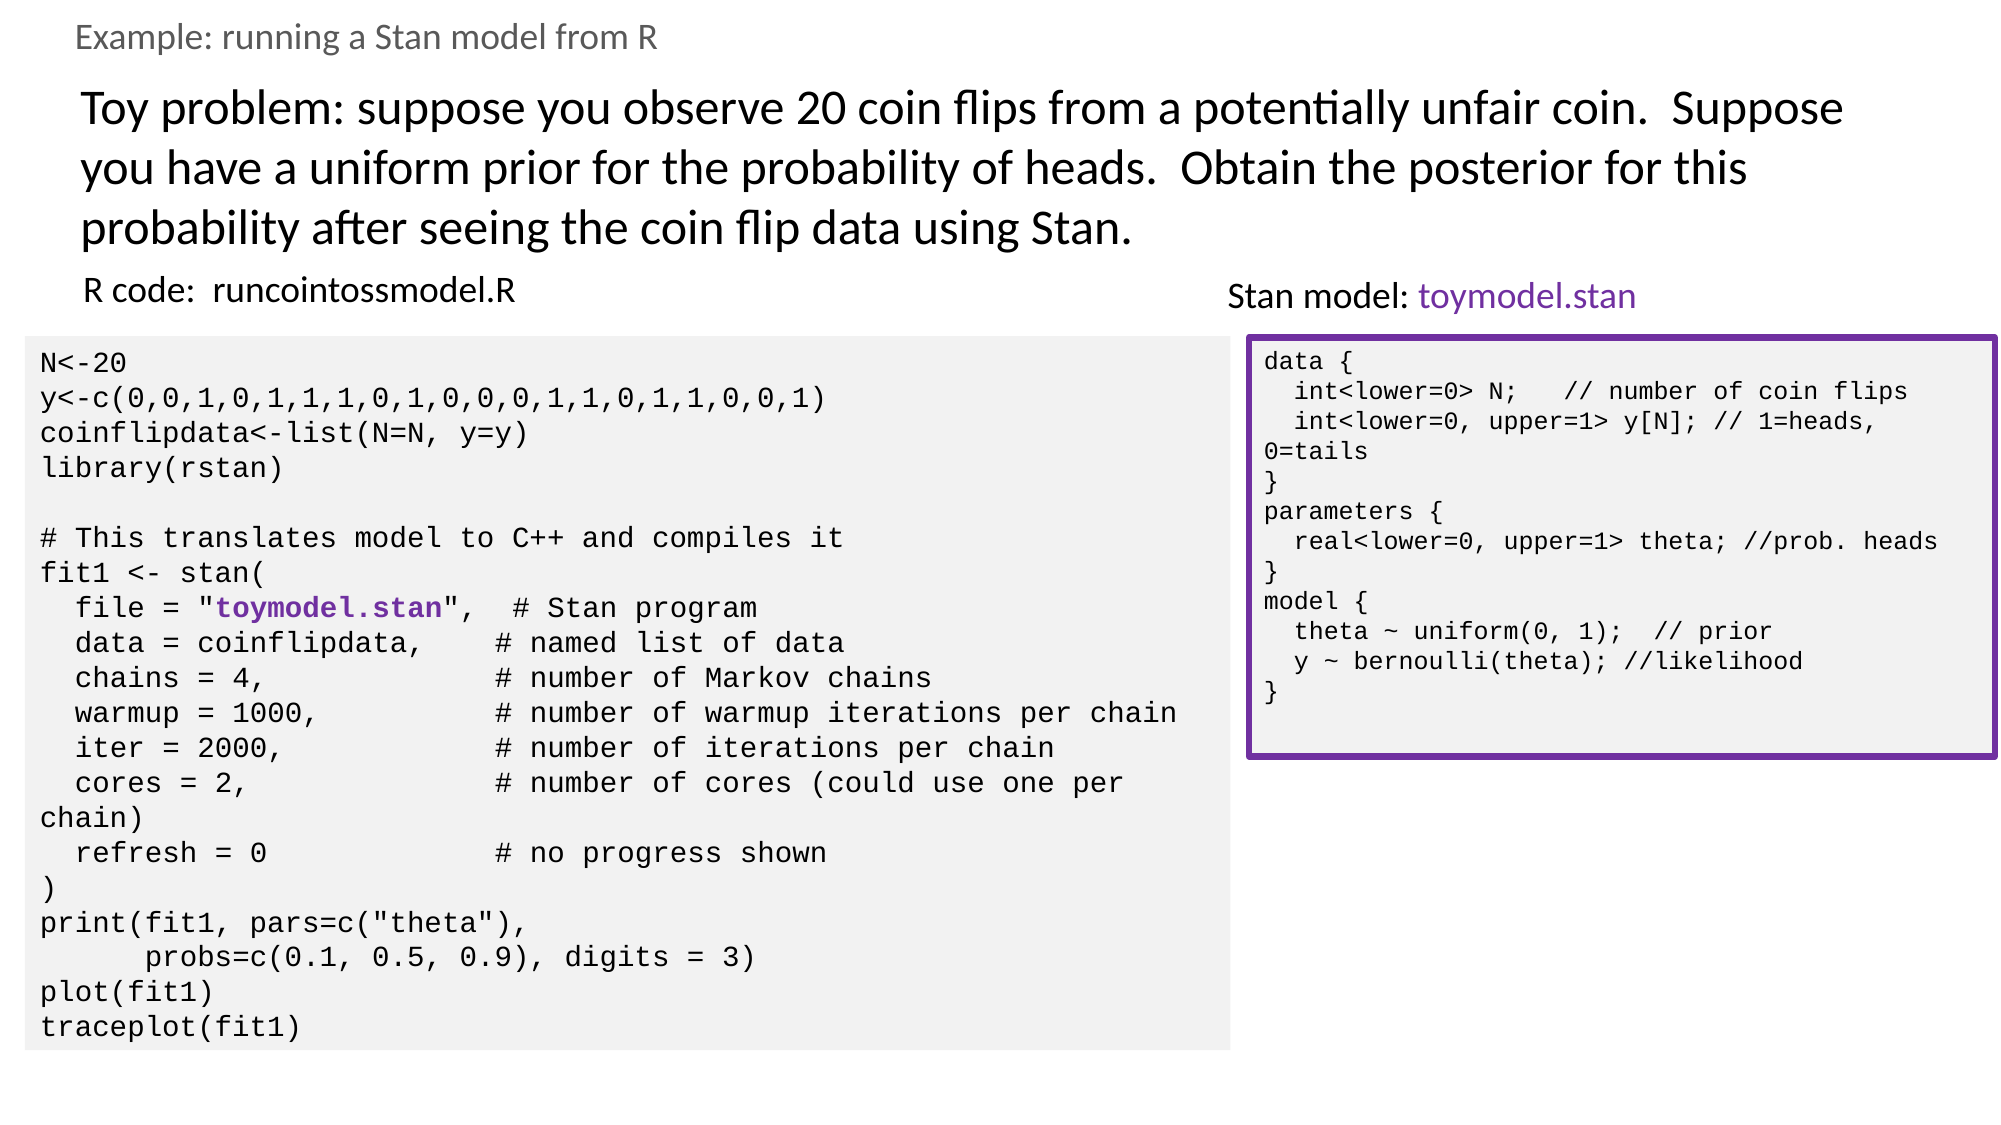

Example: running a Stan model from R
Toy problem: suppose you observe 20 coin flips from a potentially unfair coin.  Suppose you have a uniform prior for the probability of heads.  Obtain the posterior for this probability after seeing the coin flip data using Stan.
R code:  runcointossmodel.R
Stan model: toymodel.stan
N<-20
y<-c(0,0,1,0,1,1,1,0,1,0,0,0,1,1,0,1,1,0,0,1)
coinflipdata<-list(N=N, y=y)
library(rstan)

# This translates model to C++ and compiles it
fit1 <- stan(
  file = "toymodel.stan",  # Stan program
  data = coinflipdata,    # named list of data
  chains = 4,             # number of Markov chains
  warmup = 1000,          # number of warmup iterations per chain
  iter = 2000,            # number of iterations per chain
  cores = 2,              # number of cores (could use one per chain)
  refresh = 0             # no progress shown
)
print(fit1, pars=c("theta"),
      probs=c(0.1, 0.5, 0.9), digits = 3)
plot(fit1)
traceplot(fit1)
data {
  int<lower=0> N;   // number of coin flips
  int<lower=0, upper=1> y[N]; // 1=heads, 0=tails
}
parameters {
  real<lower=0, upper=1> theta; //prob. heads
}
model {
  theta ~ uniform(0, 1);  // prior
  y ~ bernoulli(theta); //likelihood
}